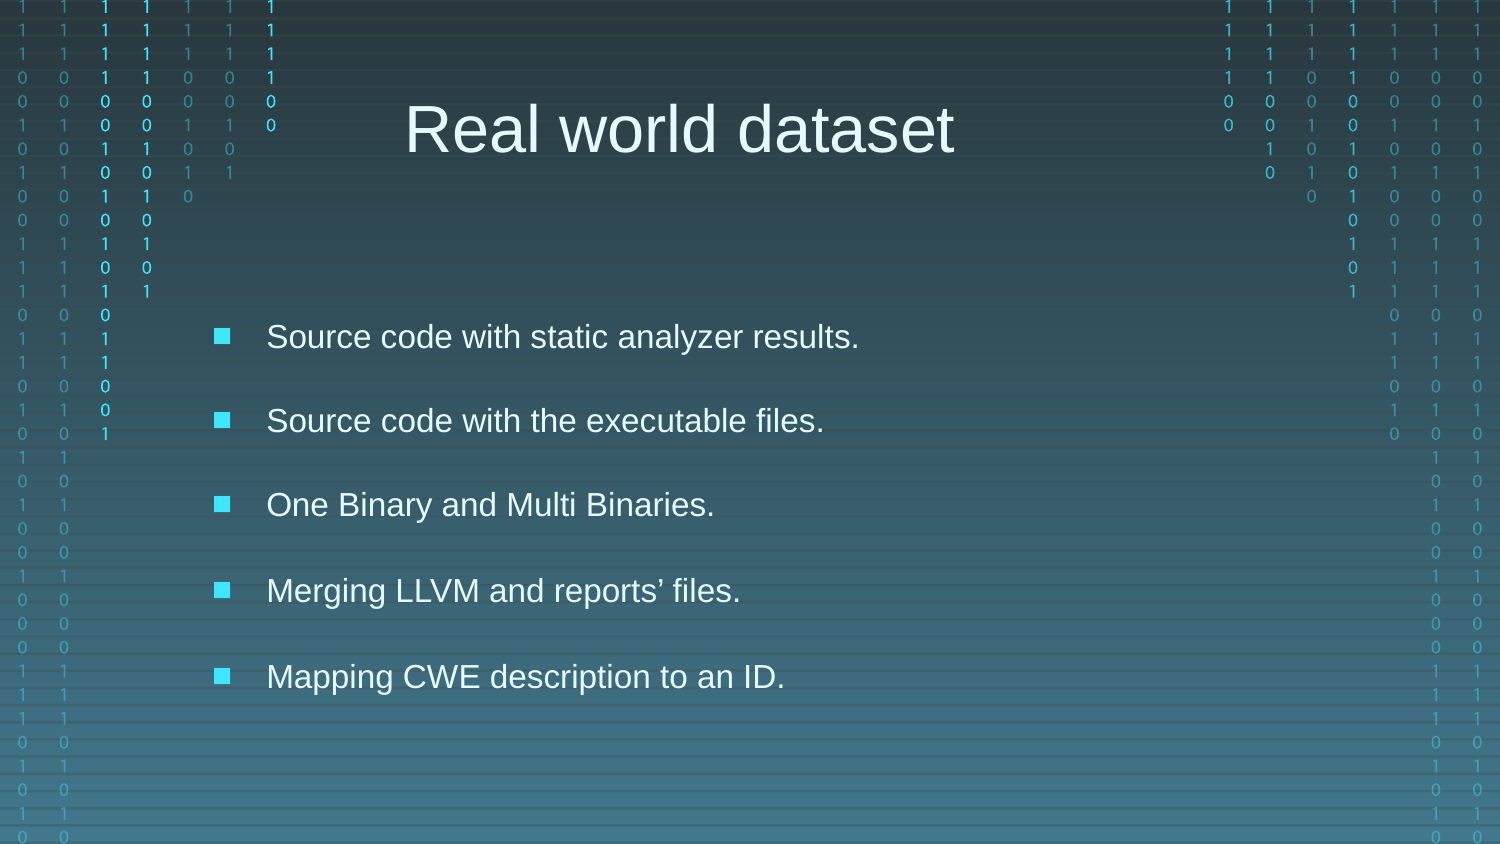

Real world dataset
Source code with static analyzer results.
Source code with the executable files.
One Binary and Multi Binaries.
Merging LLVM and reports’ files.
Mapping CWE description to an ID.